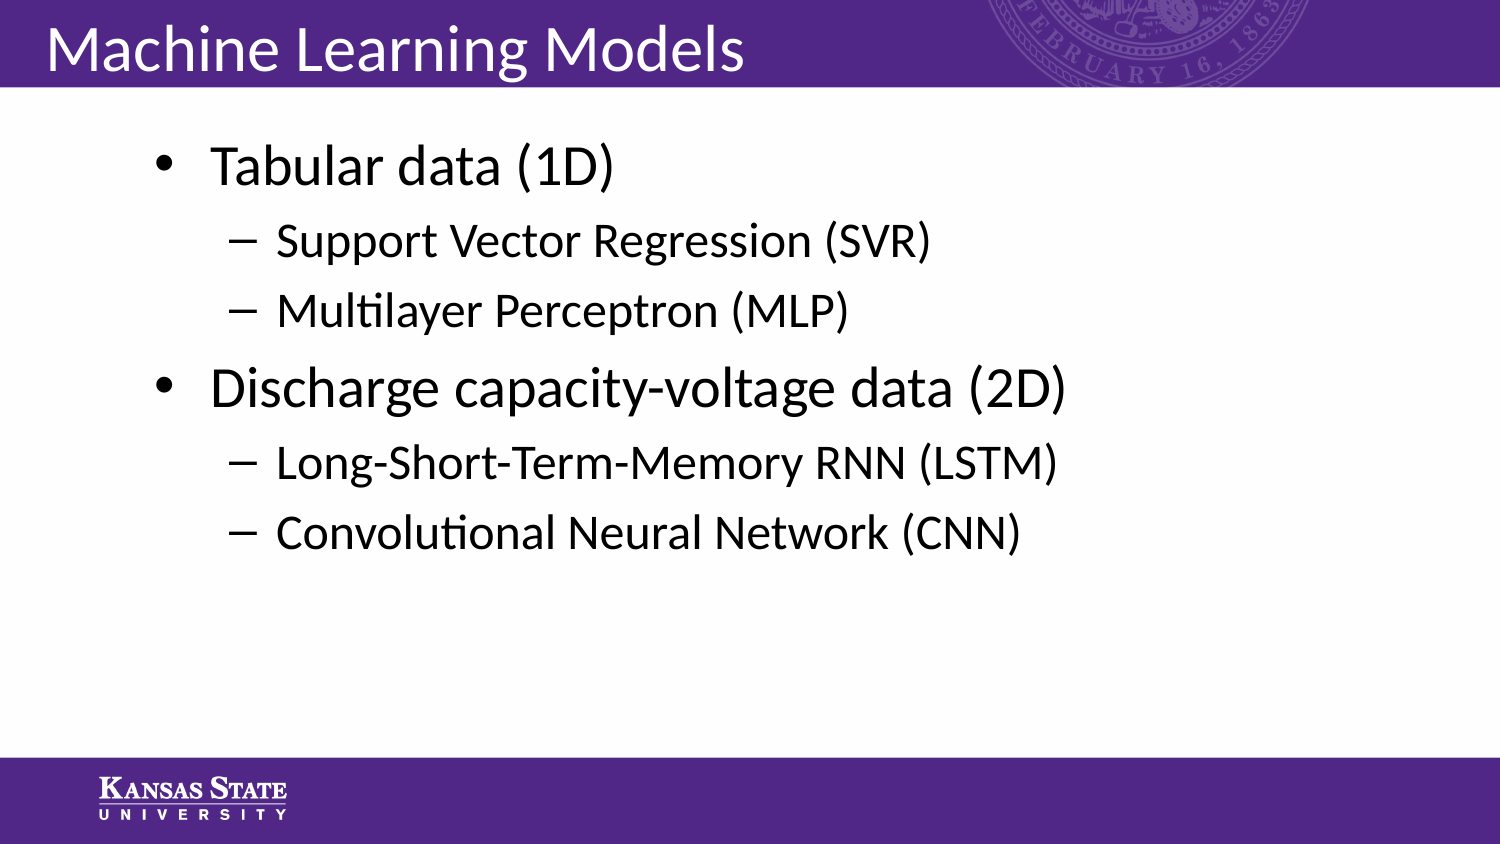

# Machine Learning Models
Tabular data (1D)
Support Vector Regression (SVR)
Multilayer Perceptron (MLP)
Discharge capacity-voltage data (2D)
Long-Short-Term-Memory RNN (LSTM)
Convolutional Neural Network (CNN)